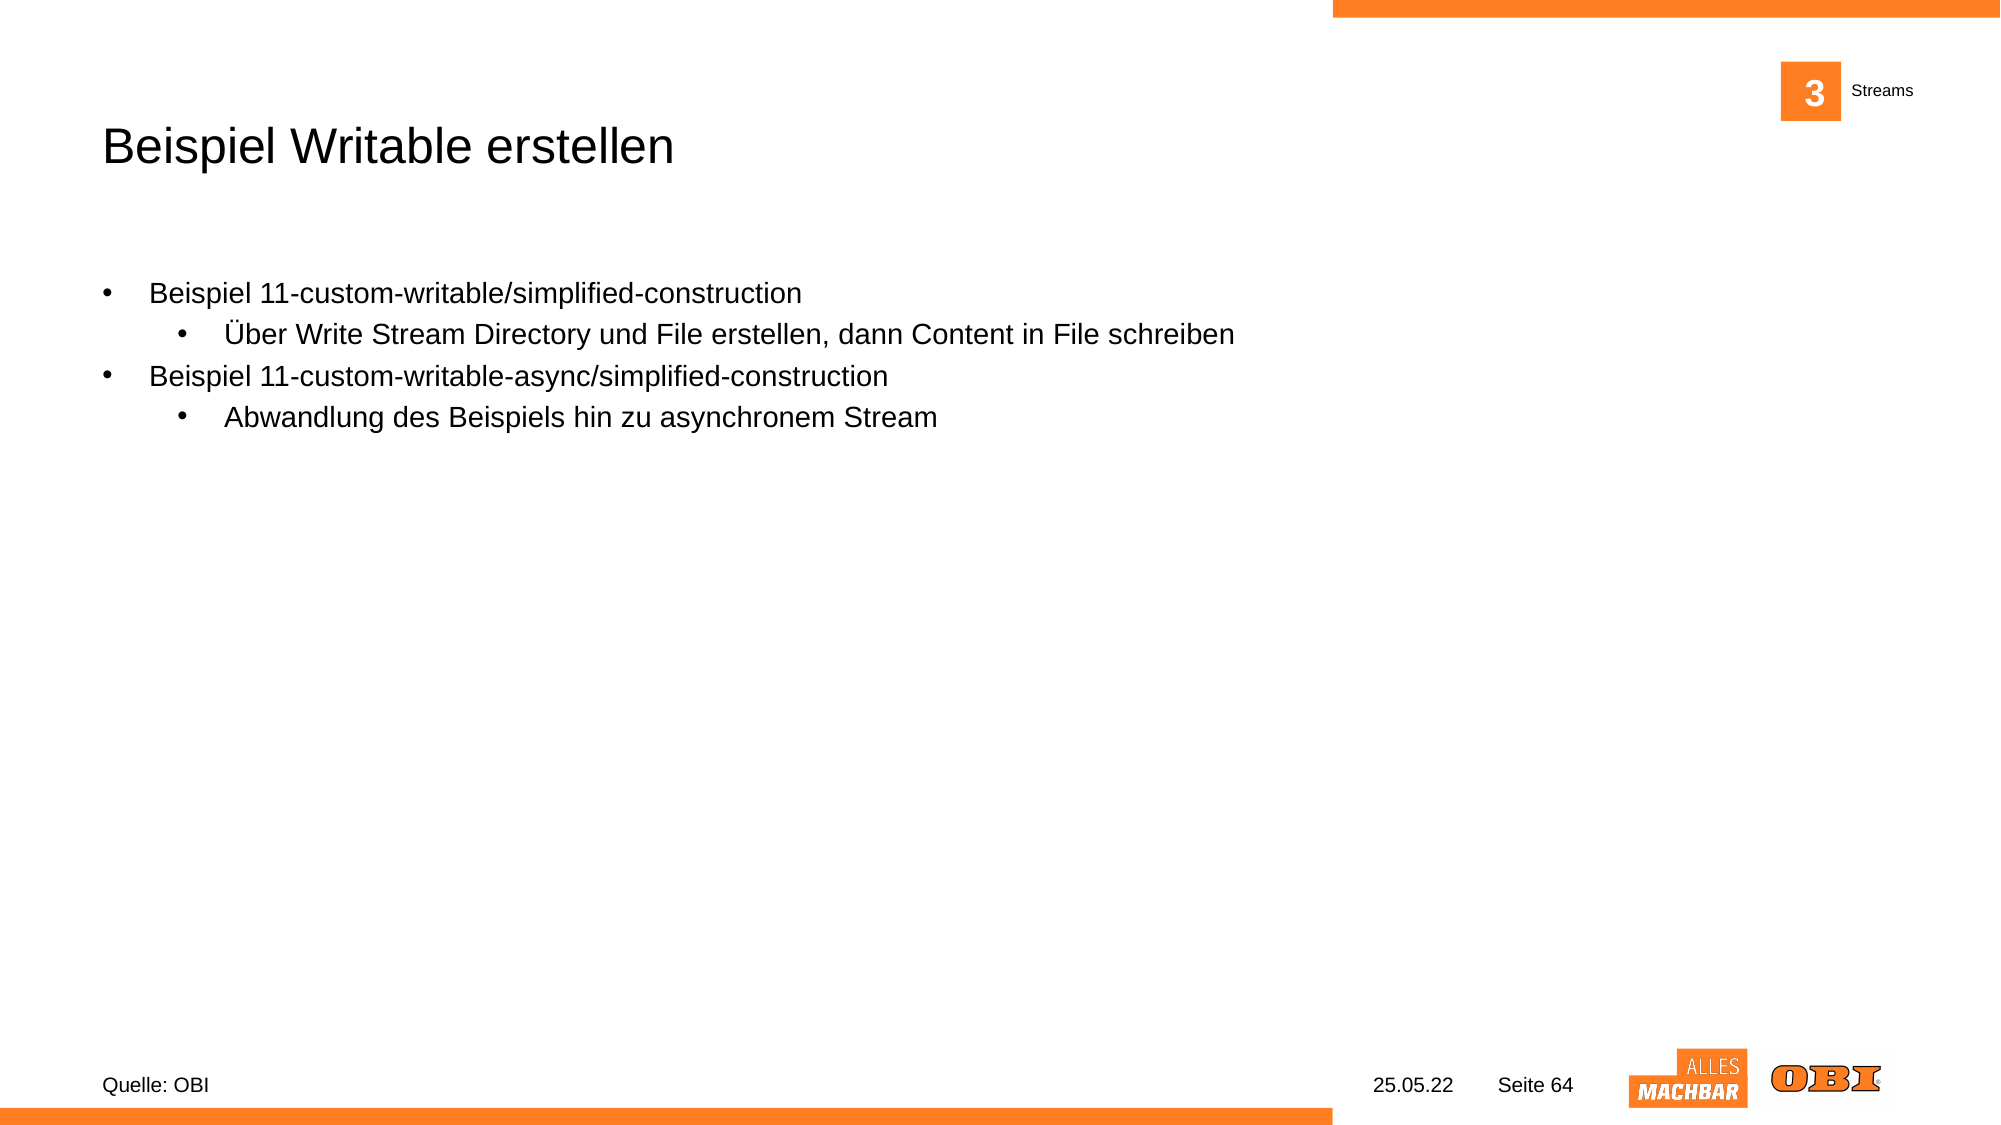

3
Streams
# Beispiel Writable erstellen

Beispiel 11-custom-writable/simplified-construction
Über Write Stream Directory und File erstellen, dann Content in File schreiben
Beispiel 11-custom-writable-async/simplified-construction
Abwandlung des Beispiels hin zu asynchronem Stream
Quelle: OBI
25.05.22
Seite 64